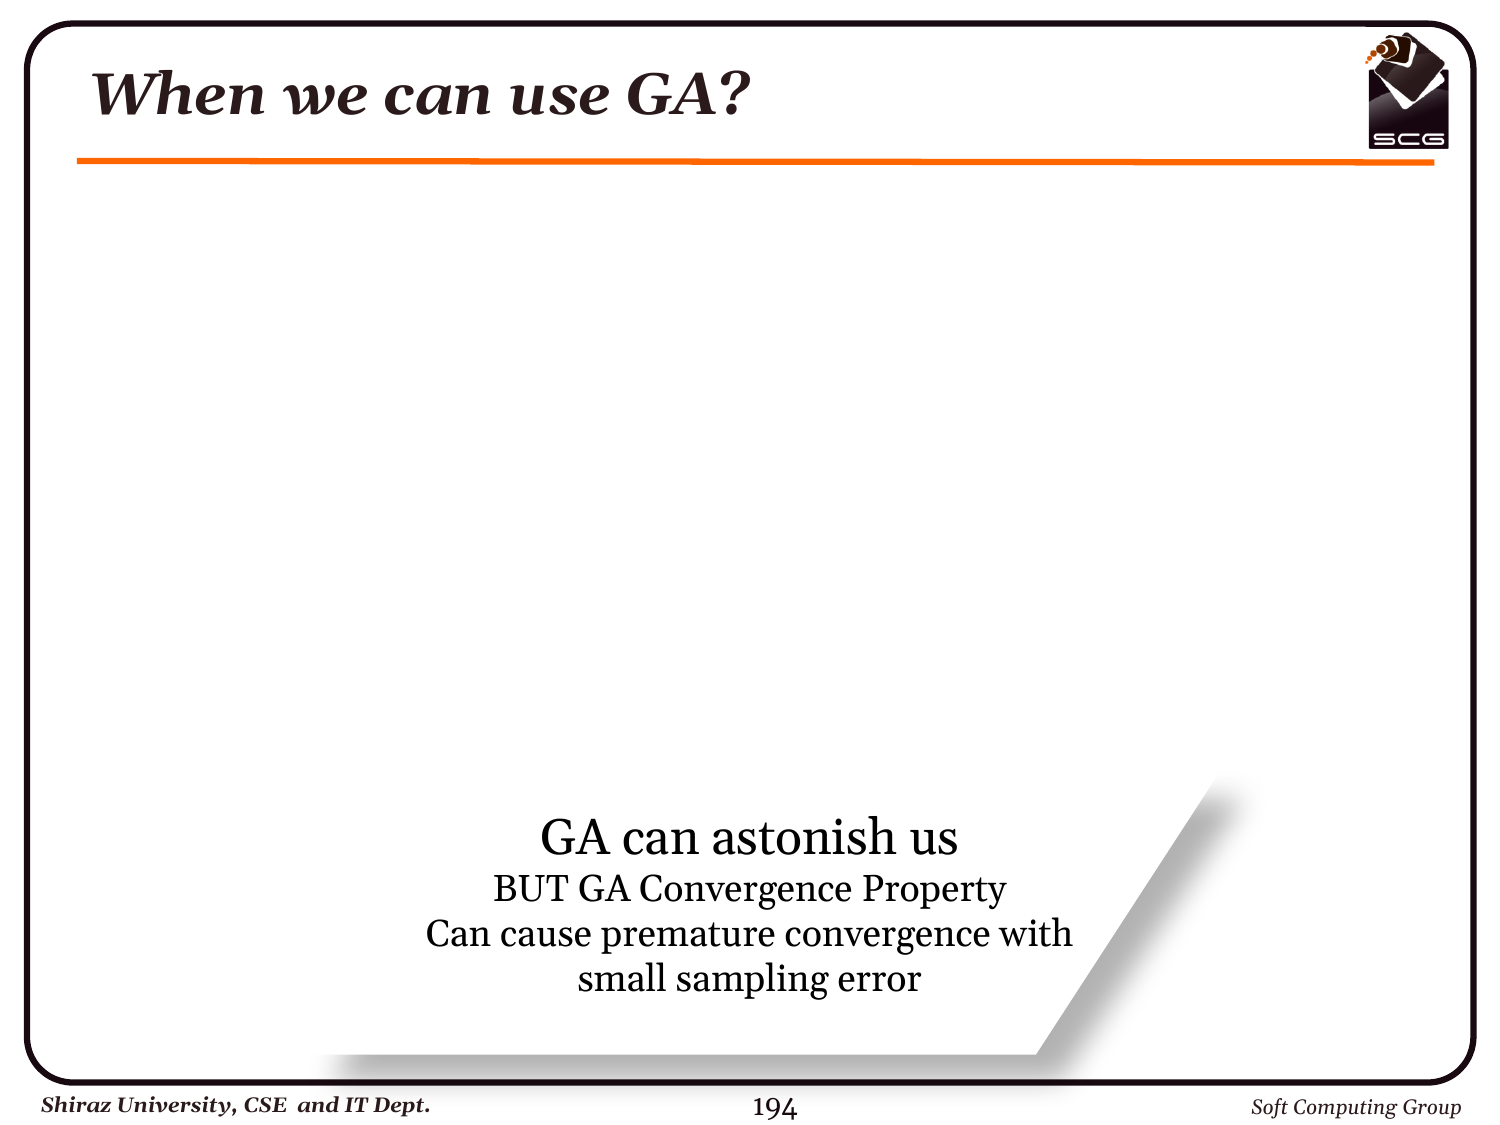

# When we can use GA?

GA can astonish us
BUT GA Convergence Property
Can cause premature convergence with small sampling error
194